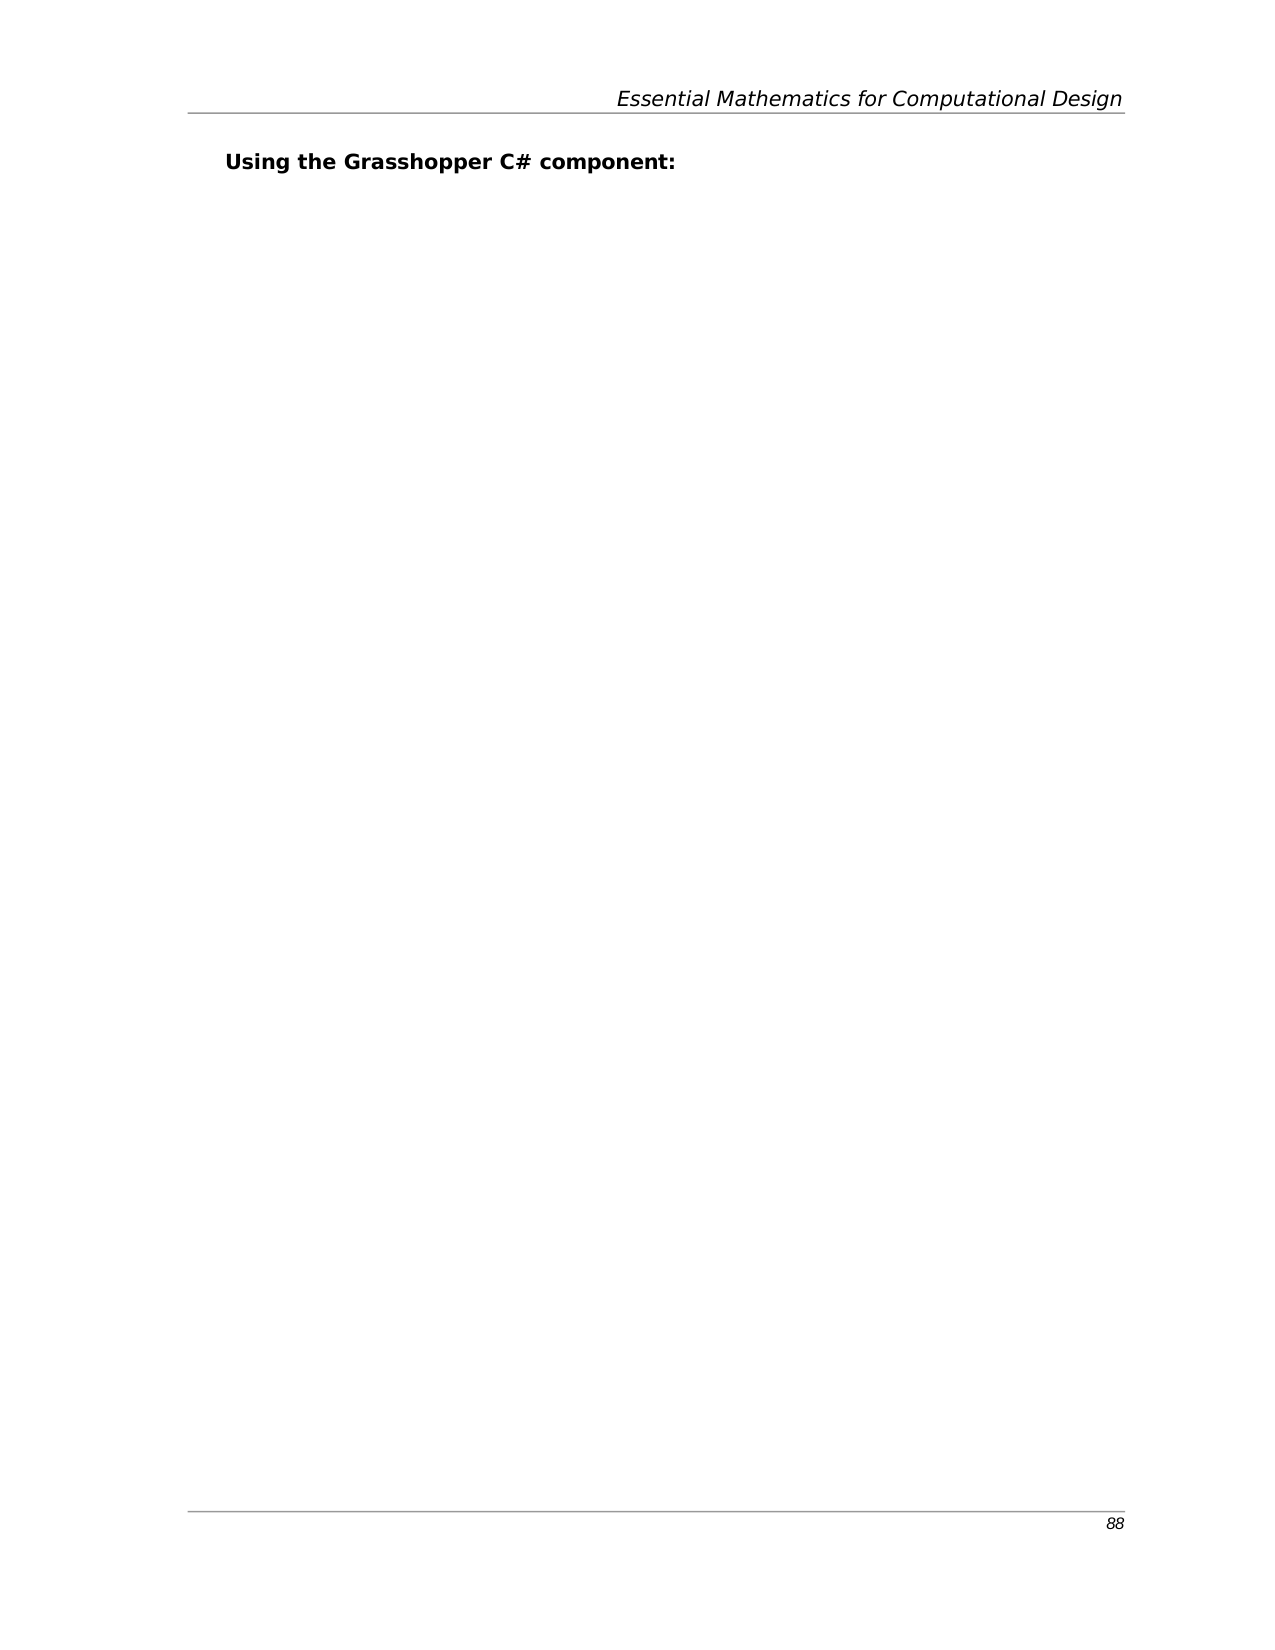

Essential Mathematics for Computational Design

Using the Grasshopper C# component:

88